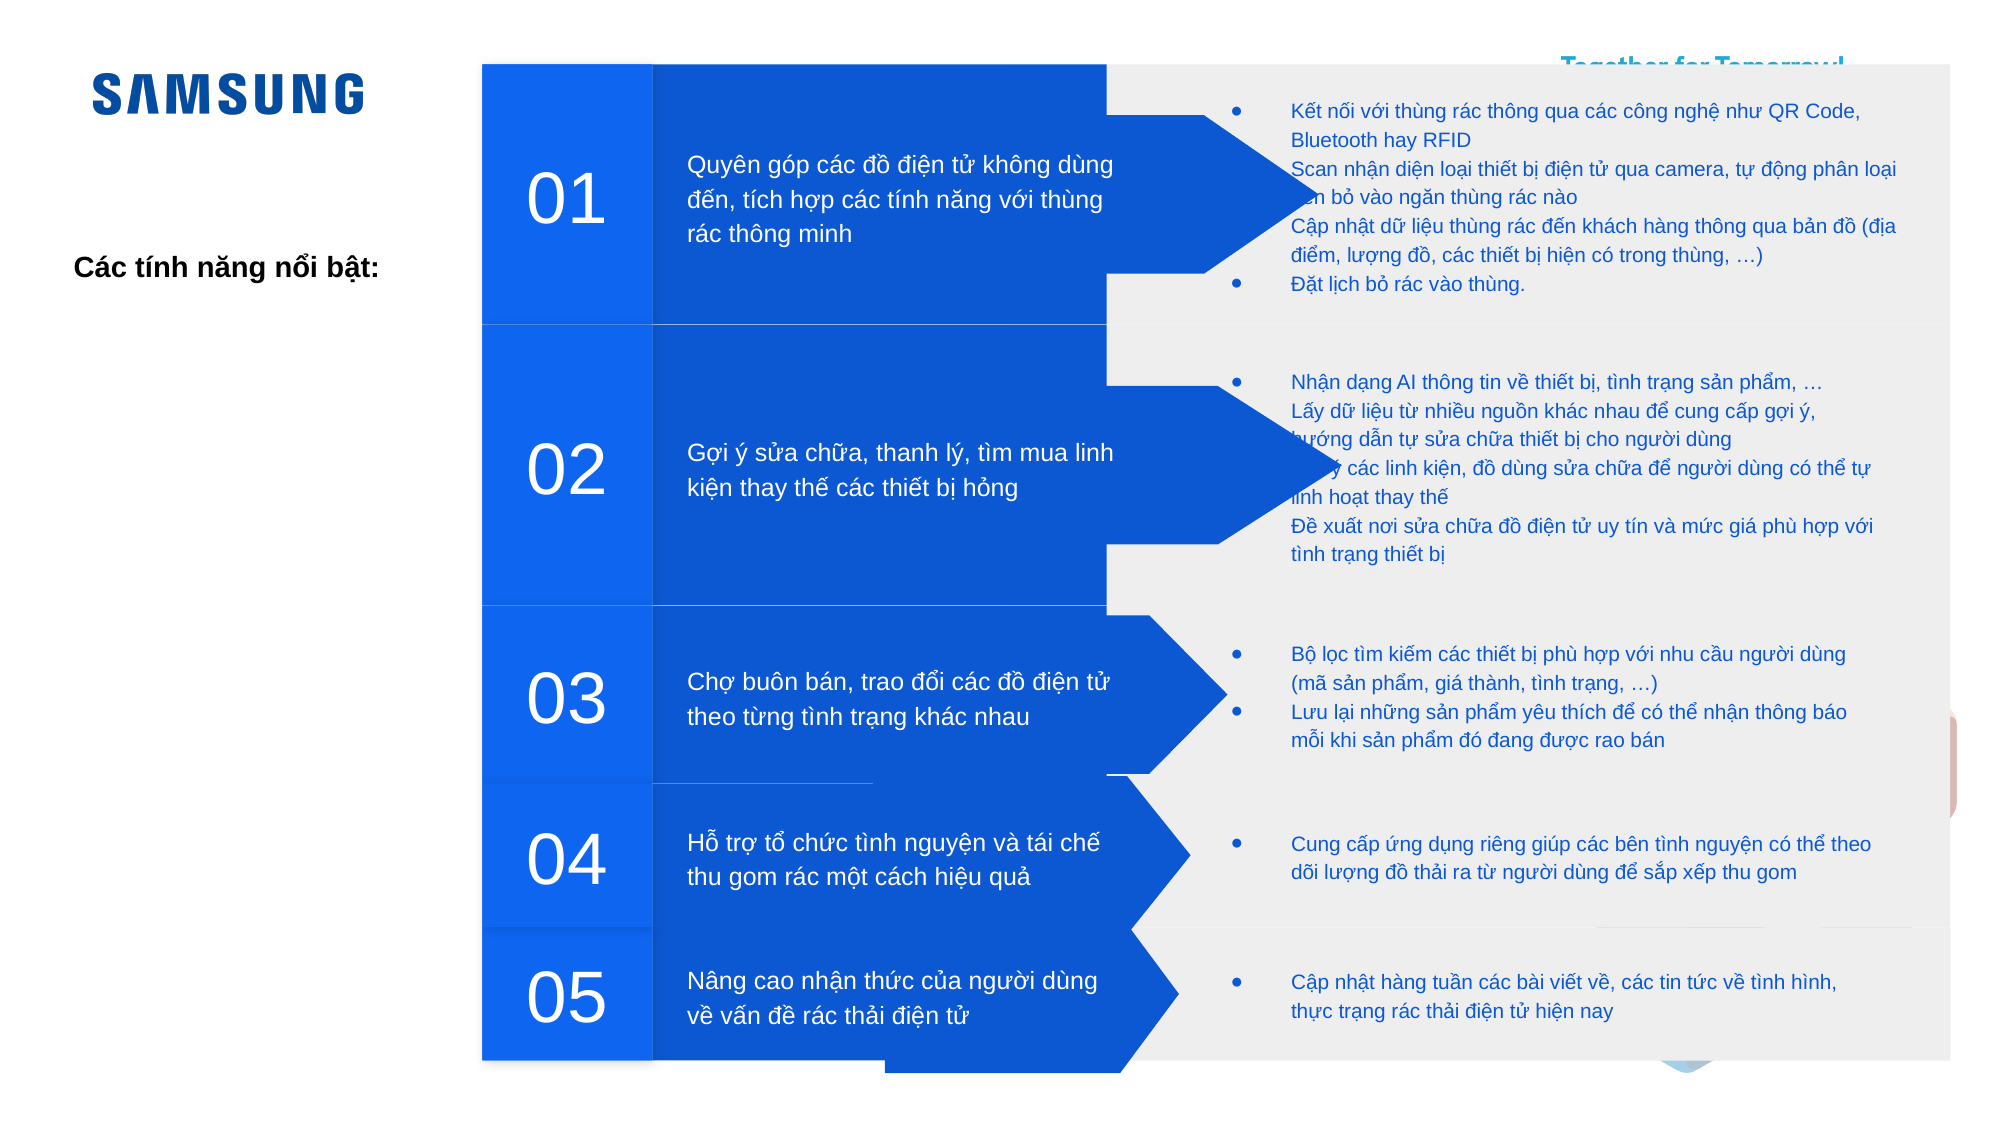

01

Kết nối với thùng rác thông qua các công nghệ như QR Code, Bluetooth hay RFID
Scan nhận diện loại thiết bị điện tử qua camera, tự động phân loại nên bỏ vào ngăn thùng rác nào
Cập nhật dữ liệu thùng rác đến khách hàng thông qua bản đồ (địa điểm, lượng đồ, các thiết bị hiện có trong thùng, …)
Đặt lịch bỏ rác vào thùng.
Quyên góp các đồ điện tử không dùng đến, tích hợp các tính năng với thùng rác thông minh
Các tính năng nổi bật:

02

Nhận dạng AI thông tin về thiết bị, tình trạng sản phẩm, …
Lấy dữ liệu từ nhiều nguồn khác nhau để cung cấp gợi ý, hướng dẫn tự sửa chữa thiết bị cho người dùng
Gợi ý các linh kiện, đồ dùng sửa chữa để người dùng có thể tự linh hoạt thay thế
Đề xuất nơi sửa chữa đồ điện tử uy tín và mức giá phù hợp với tình trạng thiết bị
Gợi ý sửa chữa, thanh lý, tìm mua linh kiện thay thế các thiết bị hỏng

03

Bộ lọc tìm kiếm các thiết bị phù hợp với nhu cầu người dùng (mã sản phẩm, giá thành, tình trạng, …)
Lưu lại những sản phẩm yêu thích để có thể nhận thông báo mỗi khi sản phẩm đó đang được rao bán
Chợ buôn bán, trao đổi các đồ điện tử theo từng tình trạng khác nhau

04

Cung cấp ứng dụng riêng giúp các bên tình nguyện có thể theo dõi lượng đồ thải ra từ người dùng để sắp xếp thu gom
Hỗ trợ tổ chức tình nguyện và tái chế thu gom rác một cách hiệu quả

05

Cập nhật hàng tuần các bài viết về, các tin tức về tình hình, thực trạng rác thải điện tử hiện nay
Nâng cao nhận thức của người dùng về vấn đề rác thải điện tử